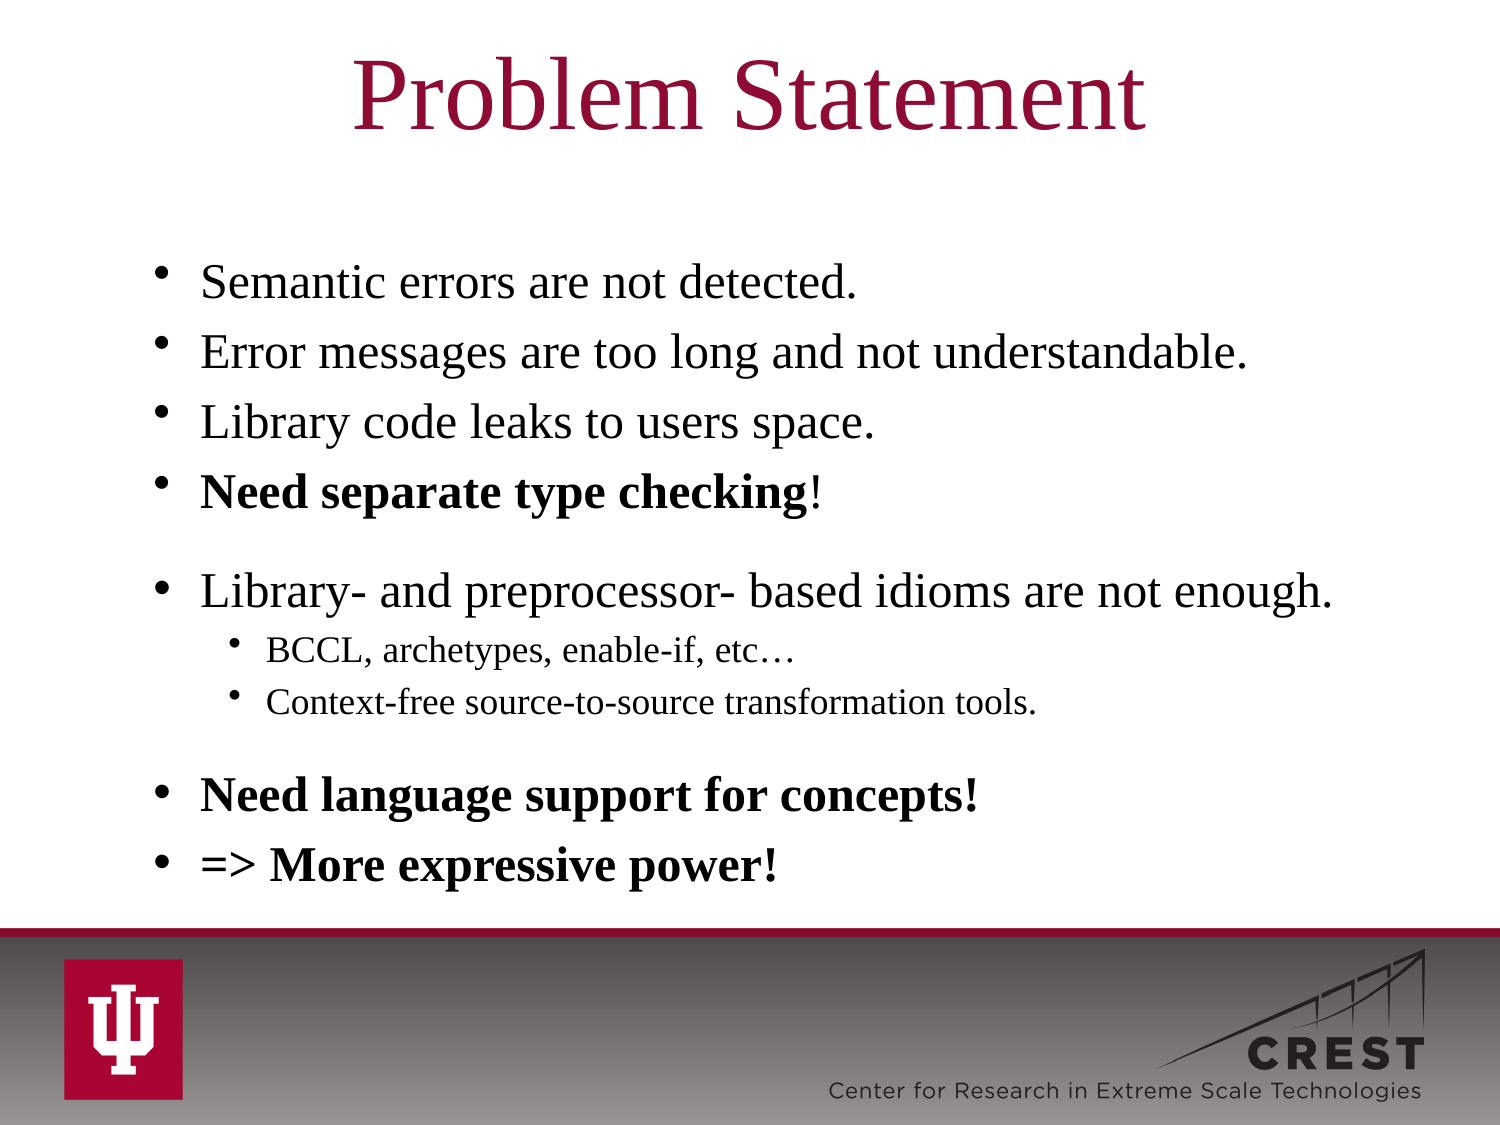

# Problem Statement
Semantic errors are not detected.
Error messages are too long and not understandable.
Library code leaks to users space.
Need separate type checking!

Library- and preprocessor- based idioms are not enough.
BCCL, archetypes, enable-if, etc…
Context-free source-to-source transformation tools.

Need language support for concepts!
=> More expressive power!